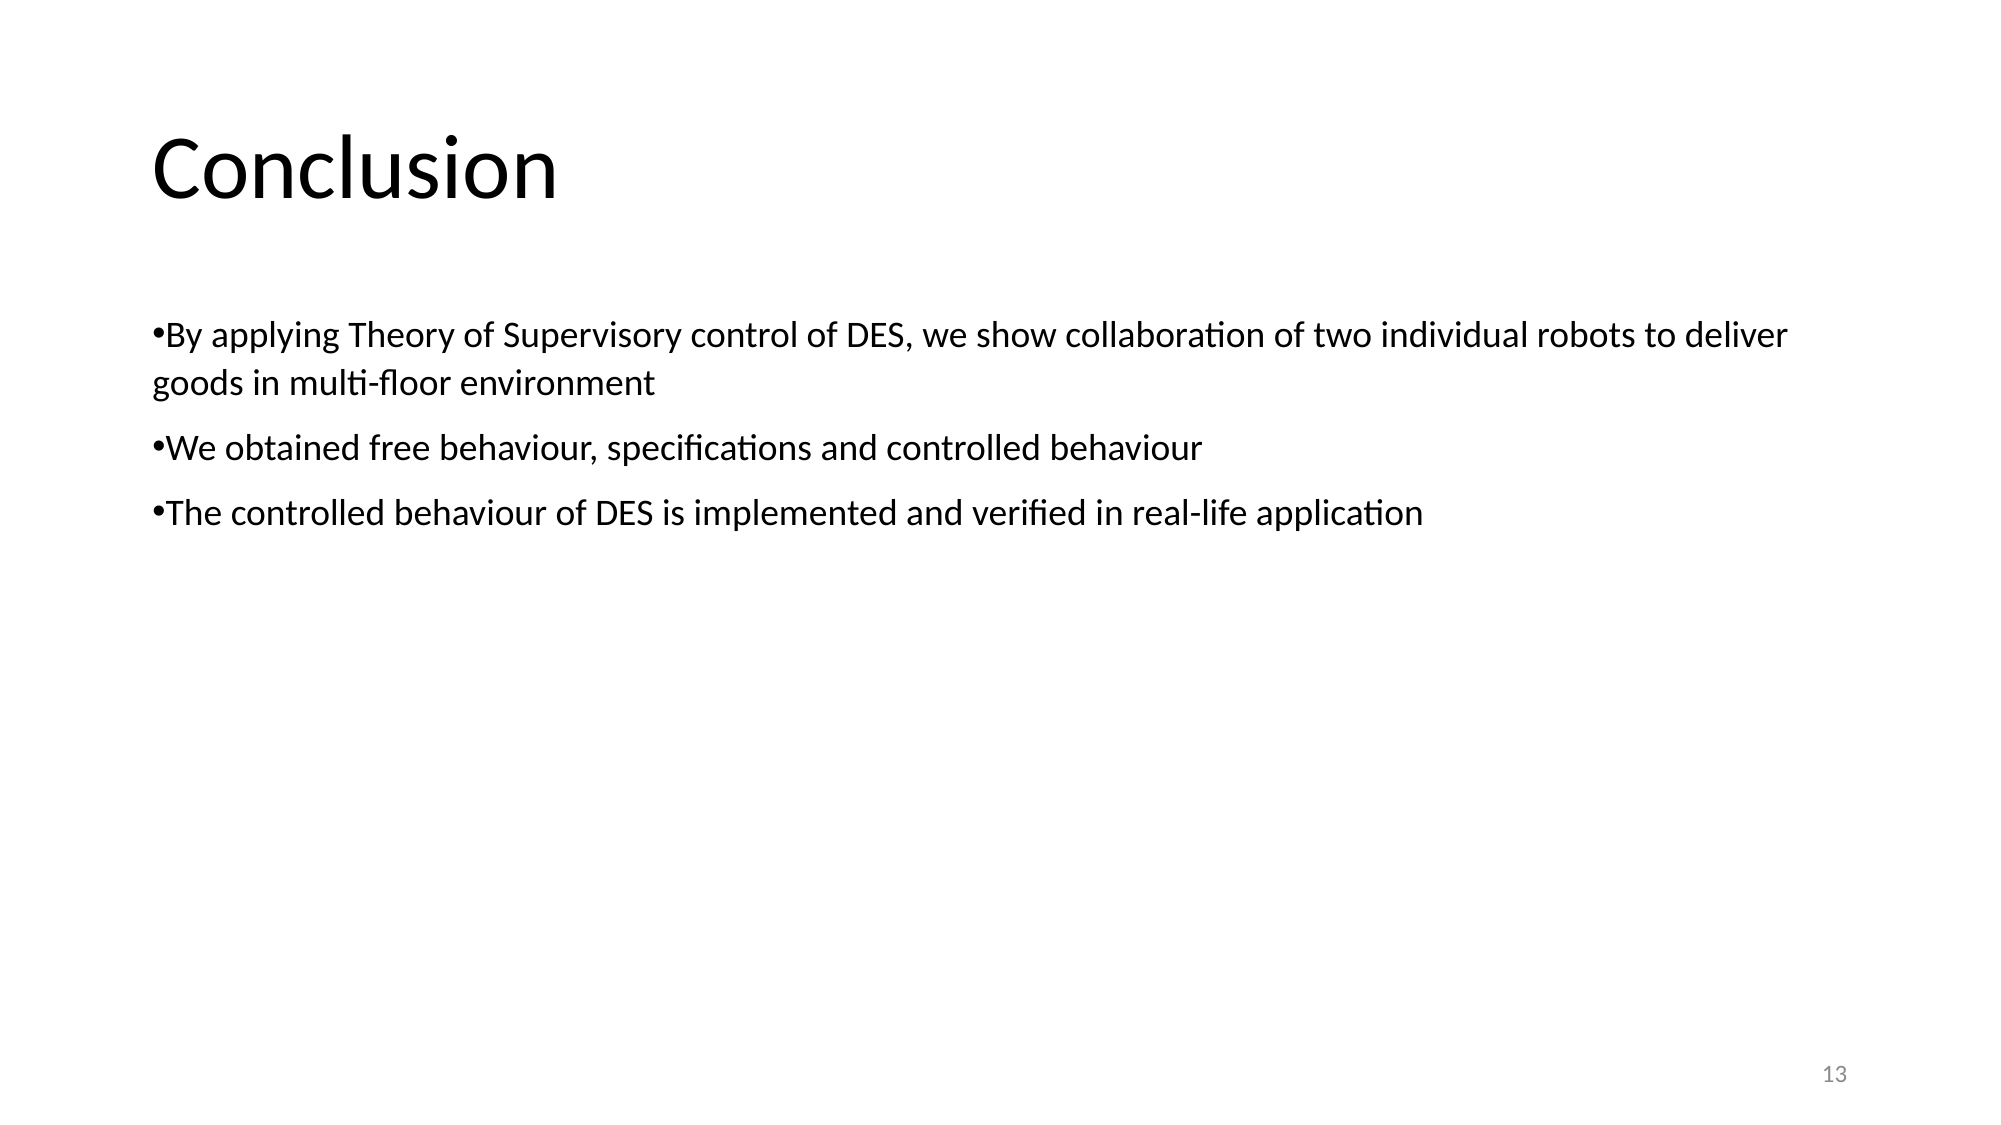

# Conclusion
By applying Theory of Supervisory control of DES, we show collaboration of two individual robots to deliver goods in multi-floor environment
We obtained free behaviour, specifications and controlled behaviour
The controlled behaviour of DES is implemented and verified in real-life application

13